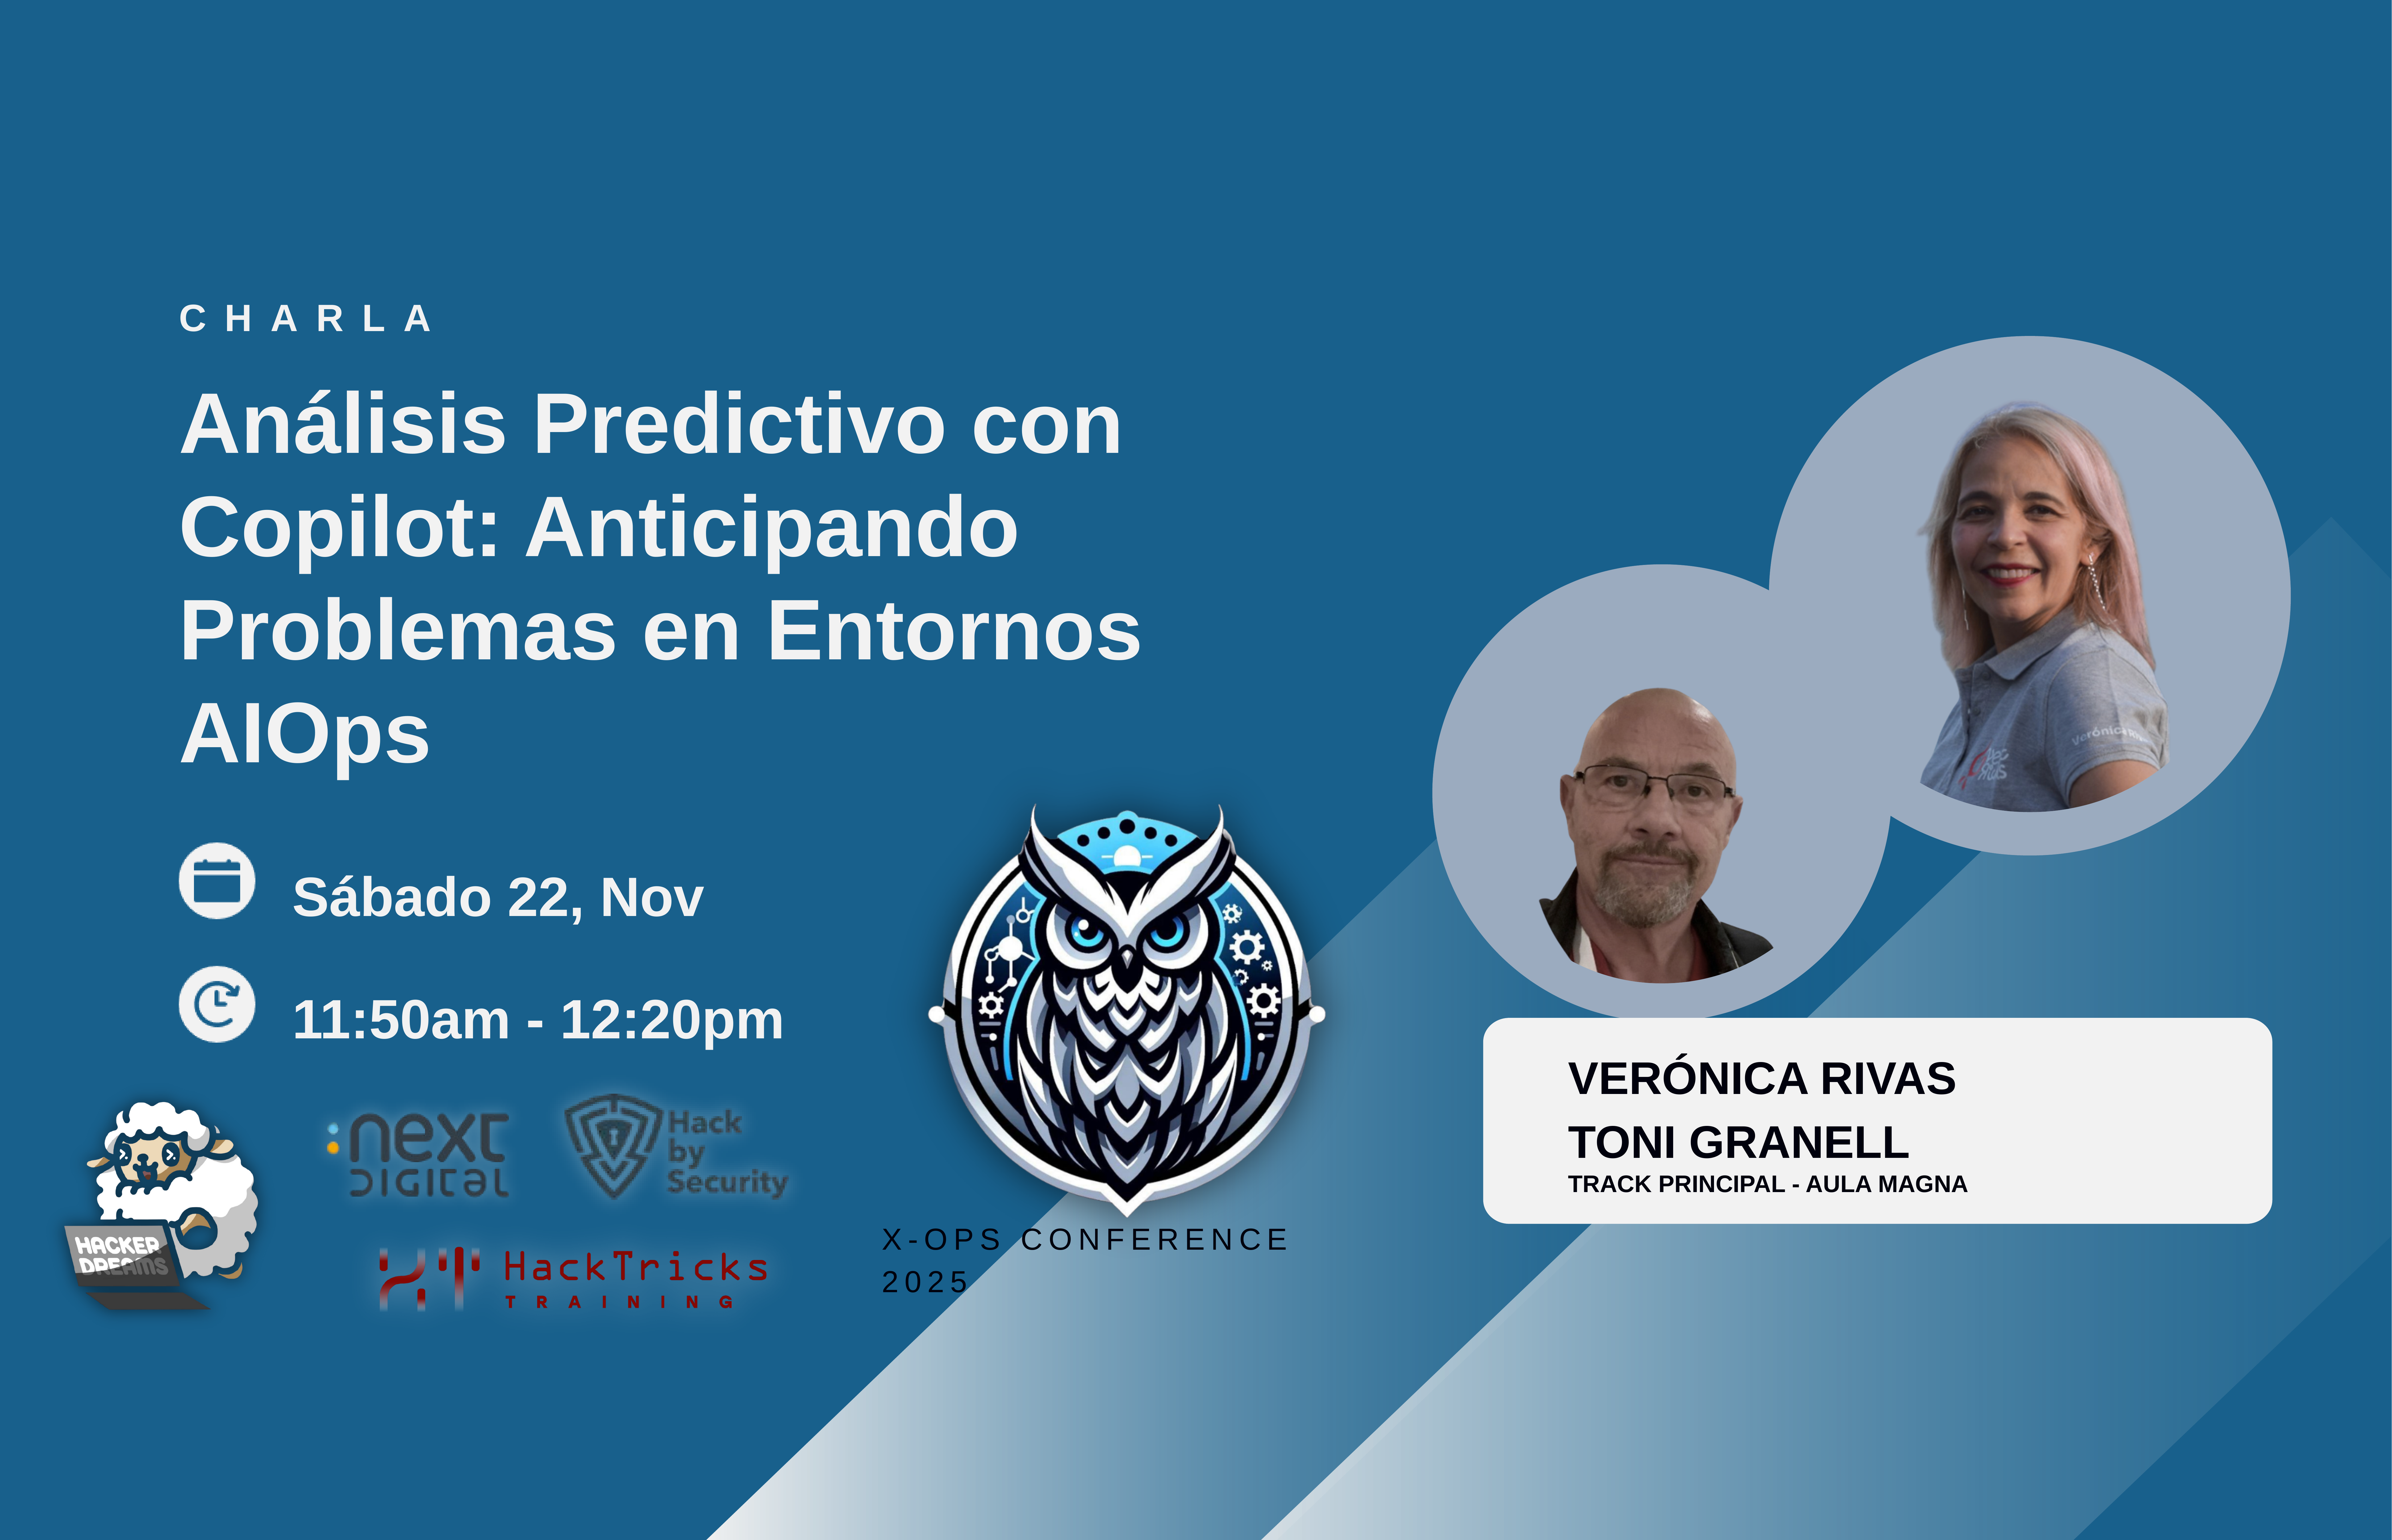

CHARLA

Análisis Predictivo con Copilot: Anticipando Problemas en Entornos AIOps

Sábado 22, Nov

11:50am - 12:20pm

VERÓNICA RIVAS
TONI GRANELL

TRACK PRINCIPAL - AULA MAGNA

X-OPS CONFERENCE 2025